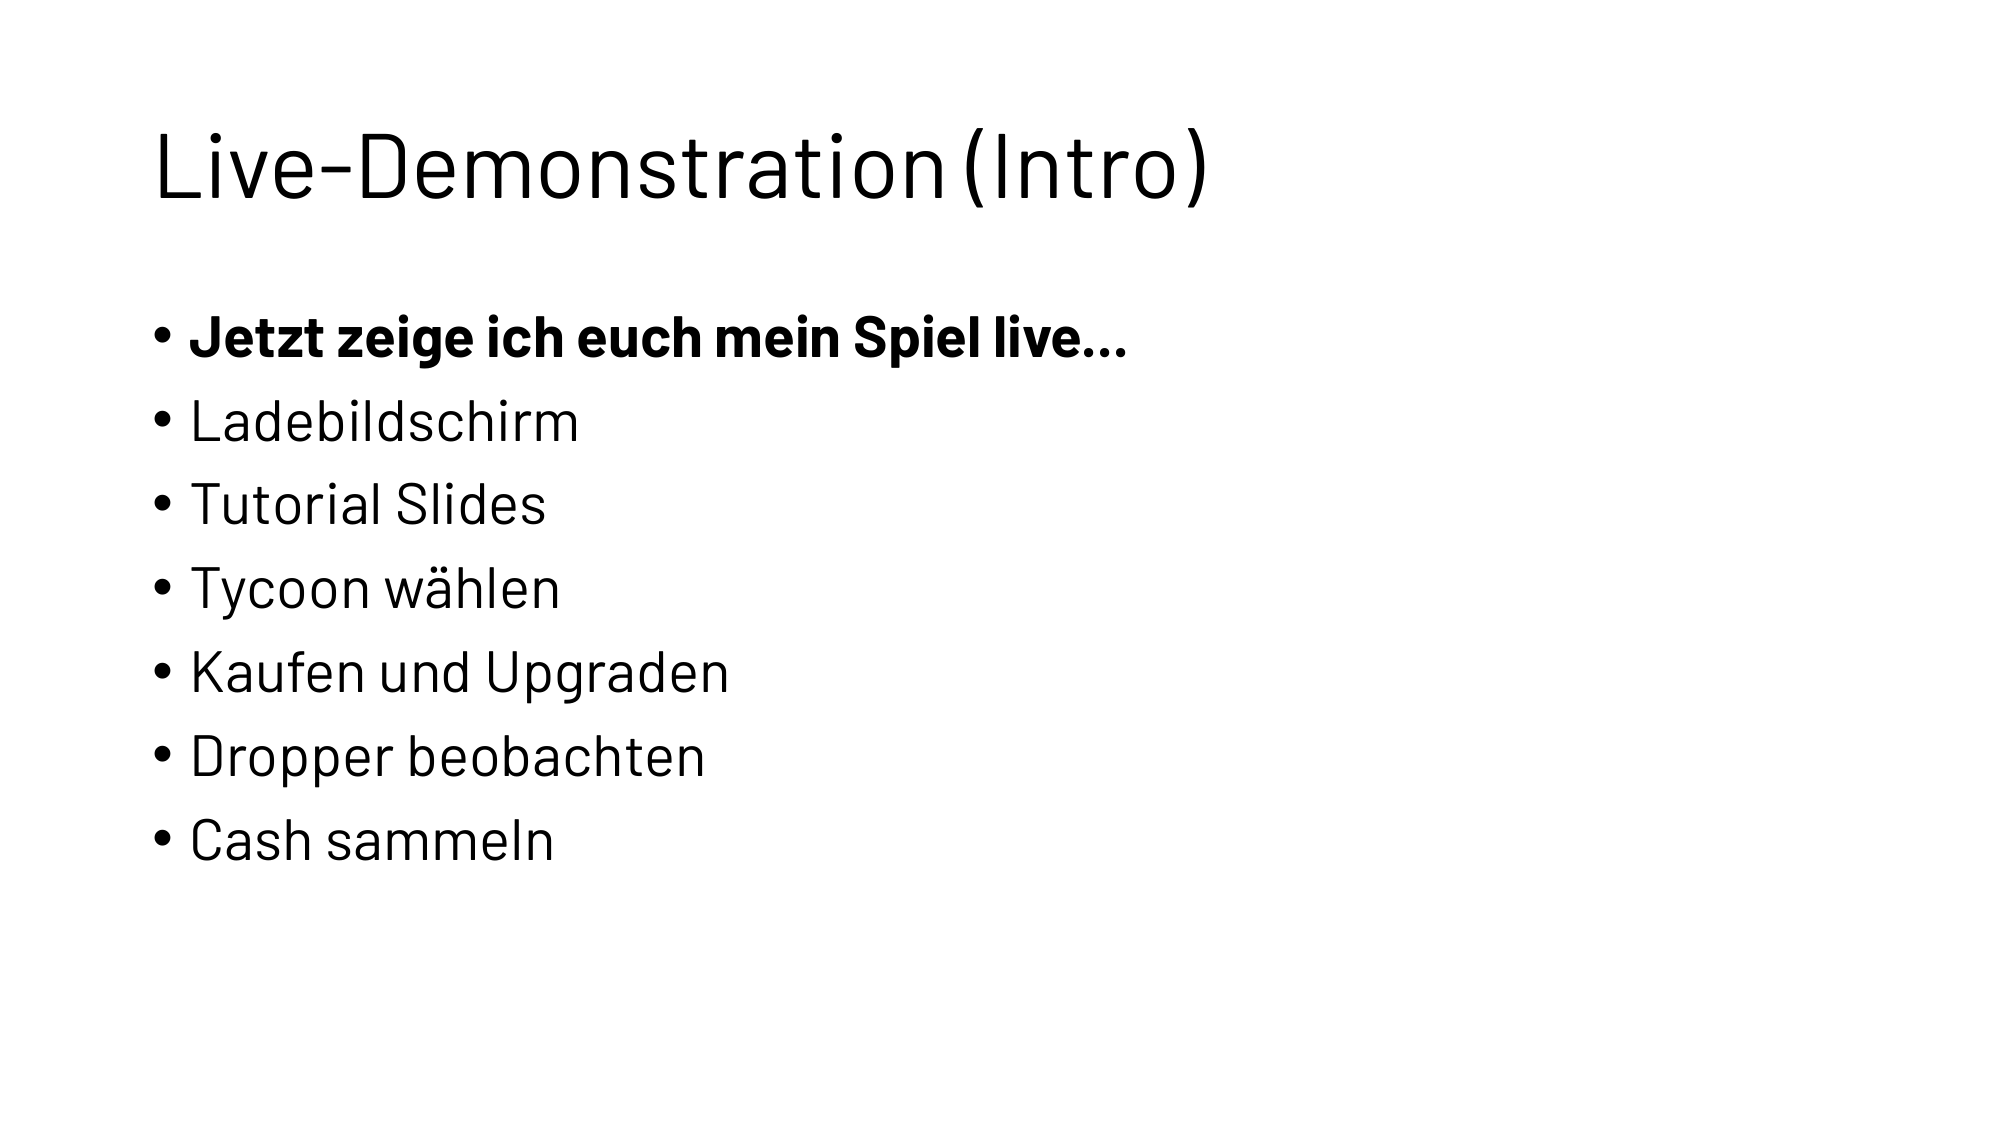

# Live-Demonstration (Intro)
Jetzt zeige ich euch mein Spiel live...
Ladebildschirm
Tutorial Slides
Tycoon wählen
Kaufen und Upgraden
Dropper beobachten
Cash sammeln